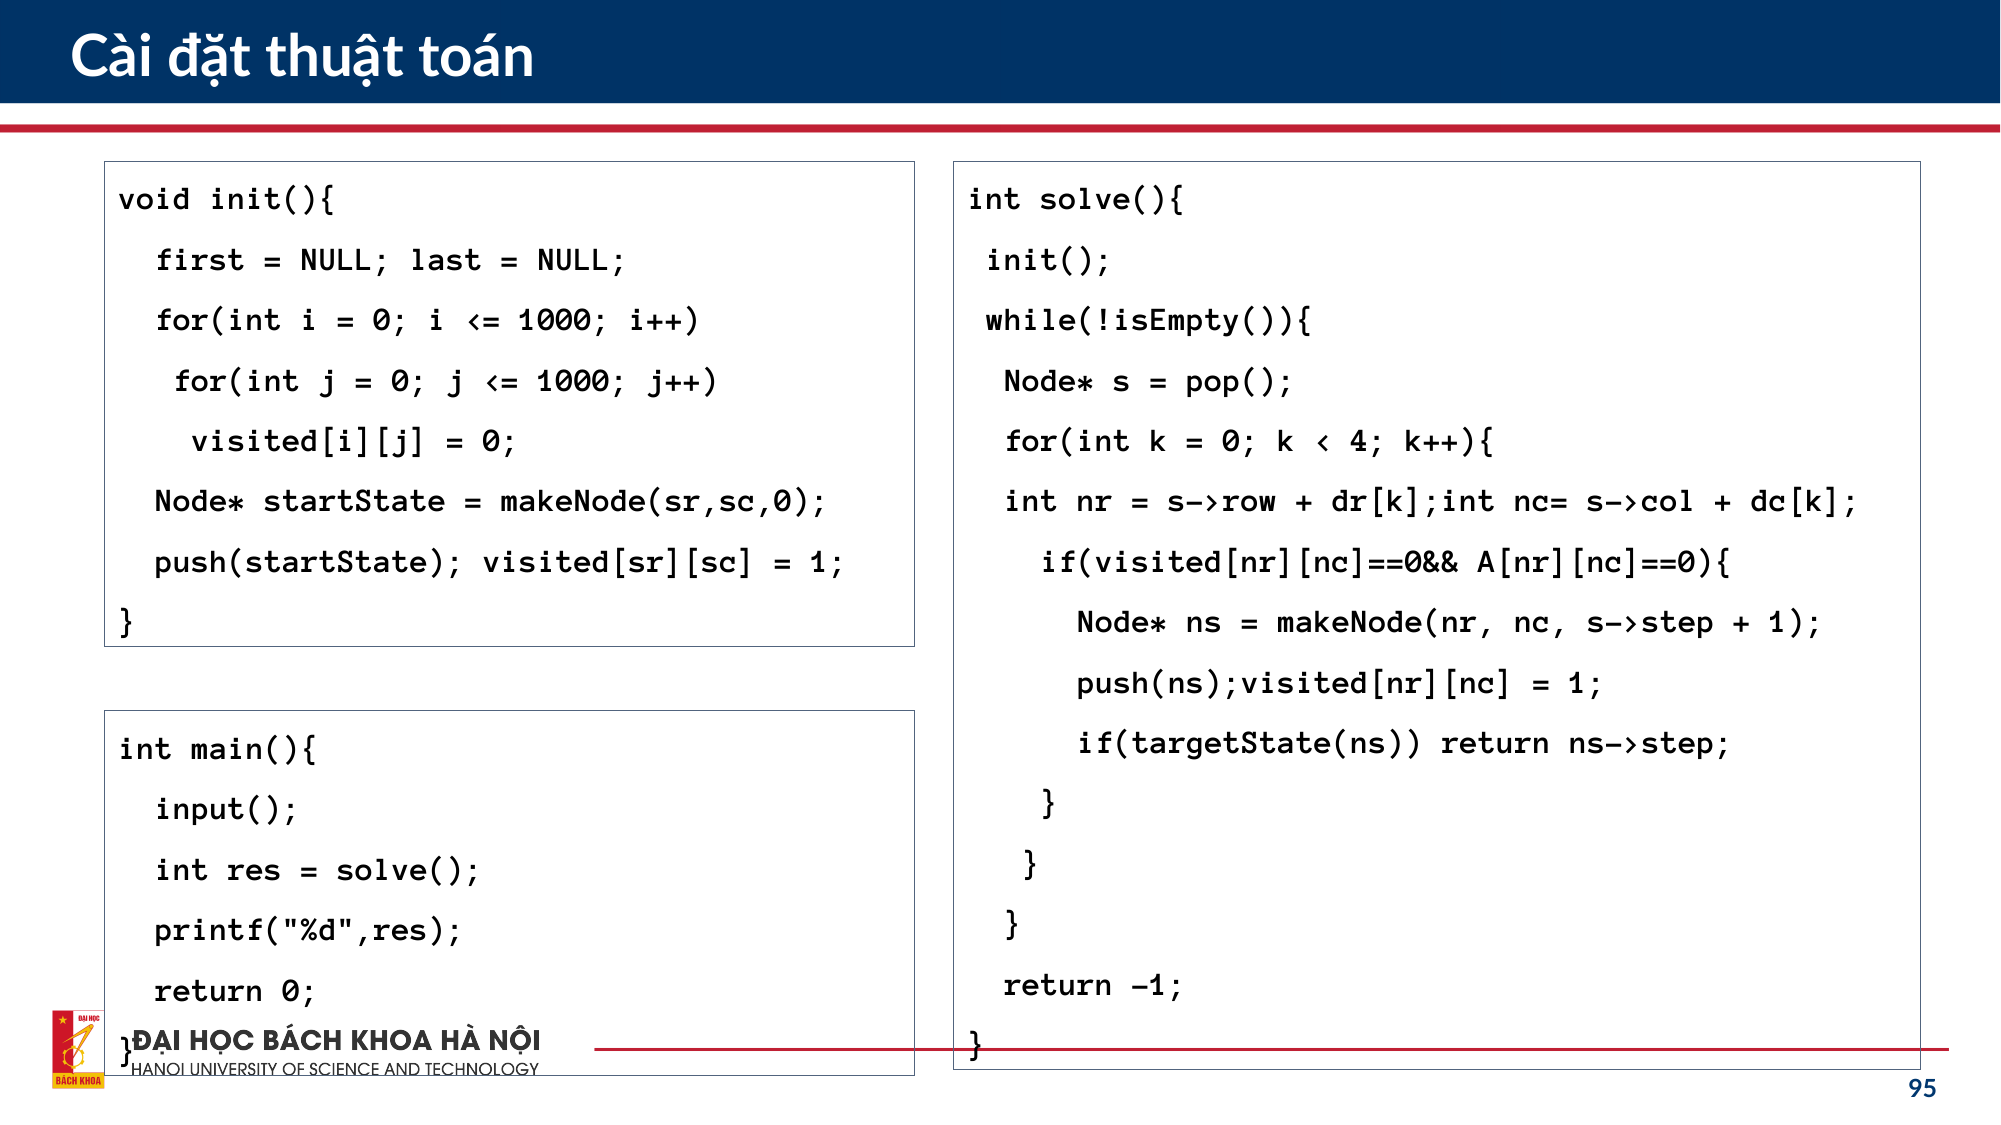

# Cài đặt thuật toán
void init(){
  first = NULL; last = NULL;
  for(int i = 0; i <= 1000; i++)
   for(int j = 0; j <= 1000; j++)
    visited[i][j] = 0;
  Node* startState = makeNode(sr,sc,0);
  push(startState); visited[sr][sc] = 1;
}
int solve(){
 init();
 while(!isEmpty()){
  Node* s = pop();
  for(int k = 0; k < 4; k++){
  int nr = s->row + dr[k];int nc= s->col + dc[k];
    if(visited[nr][nc]==0&& A[nr][nc]==0){
      Node* ns = makeNode(nr, nc, s->step + 1);
      push(ns);visited[nr][nc] = 1;
      if(targetState(ns)) return ns->step;
    }
   }
  }
  return -1;
}

int main(){
  input();
  int res = solve();
  printf("%d",res);
  return 0;
}
95